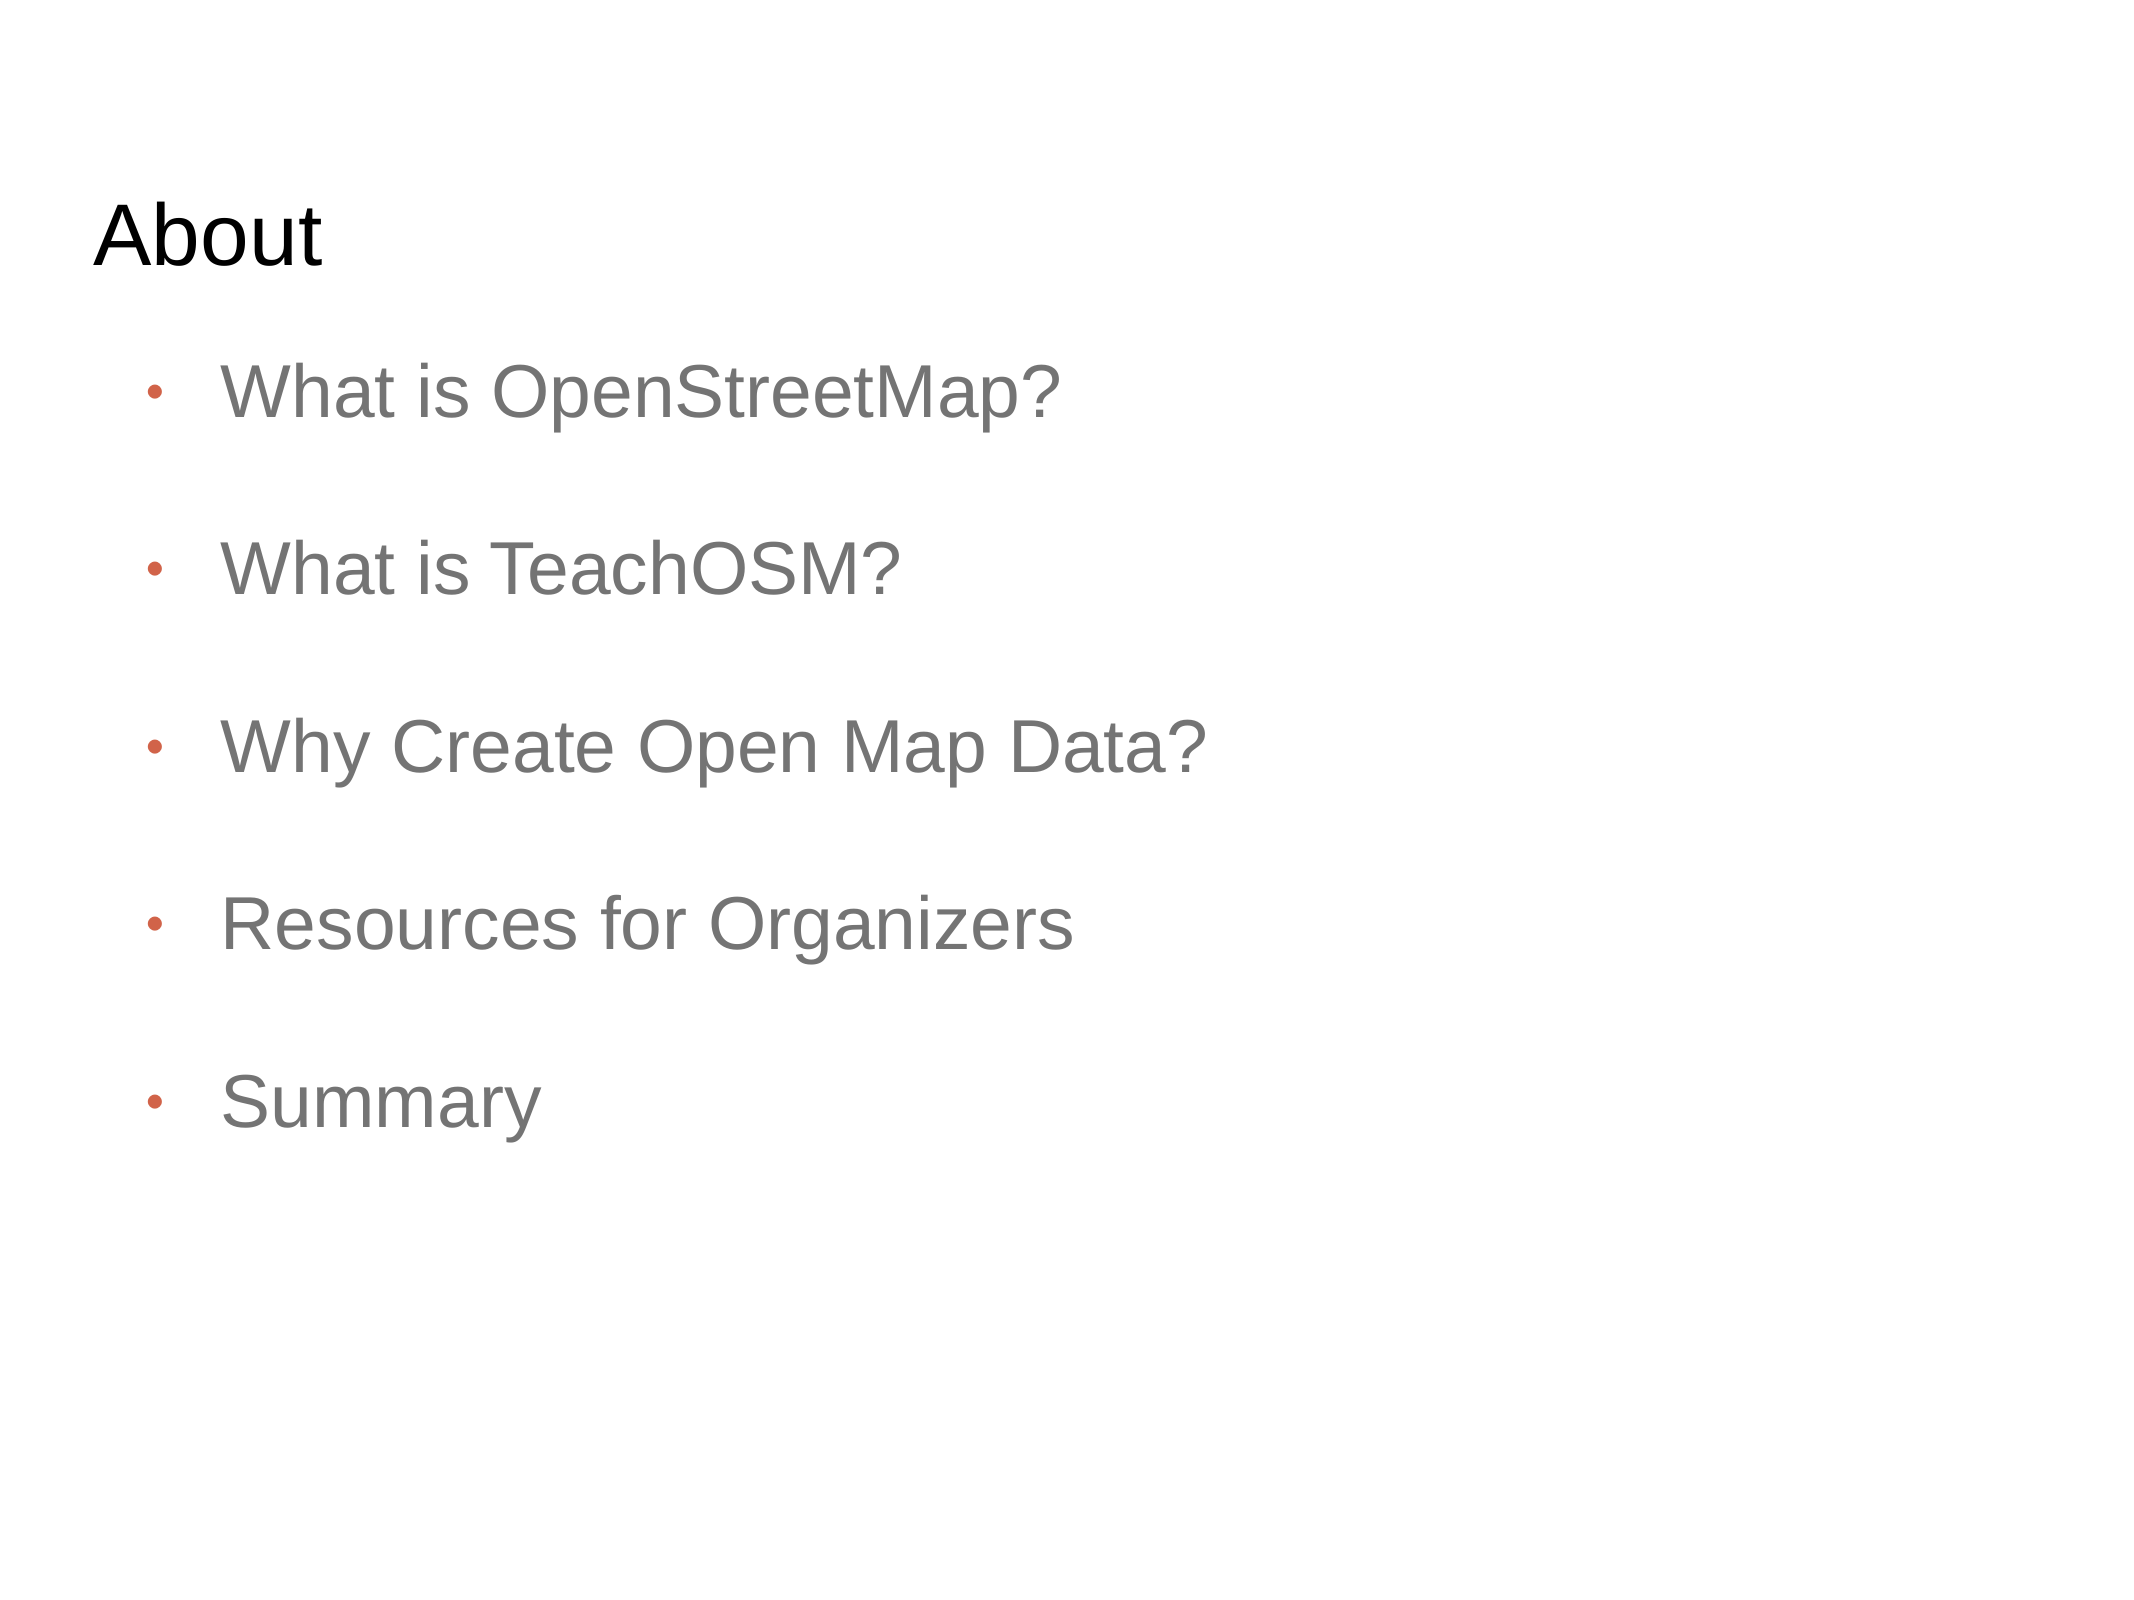

About
What is OpenStreetMap?
What is TeachOSM?
Why Create Open Map Data?
Resources for Organizers
Summary
2